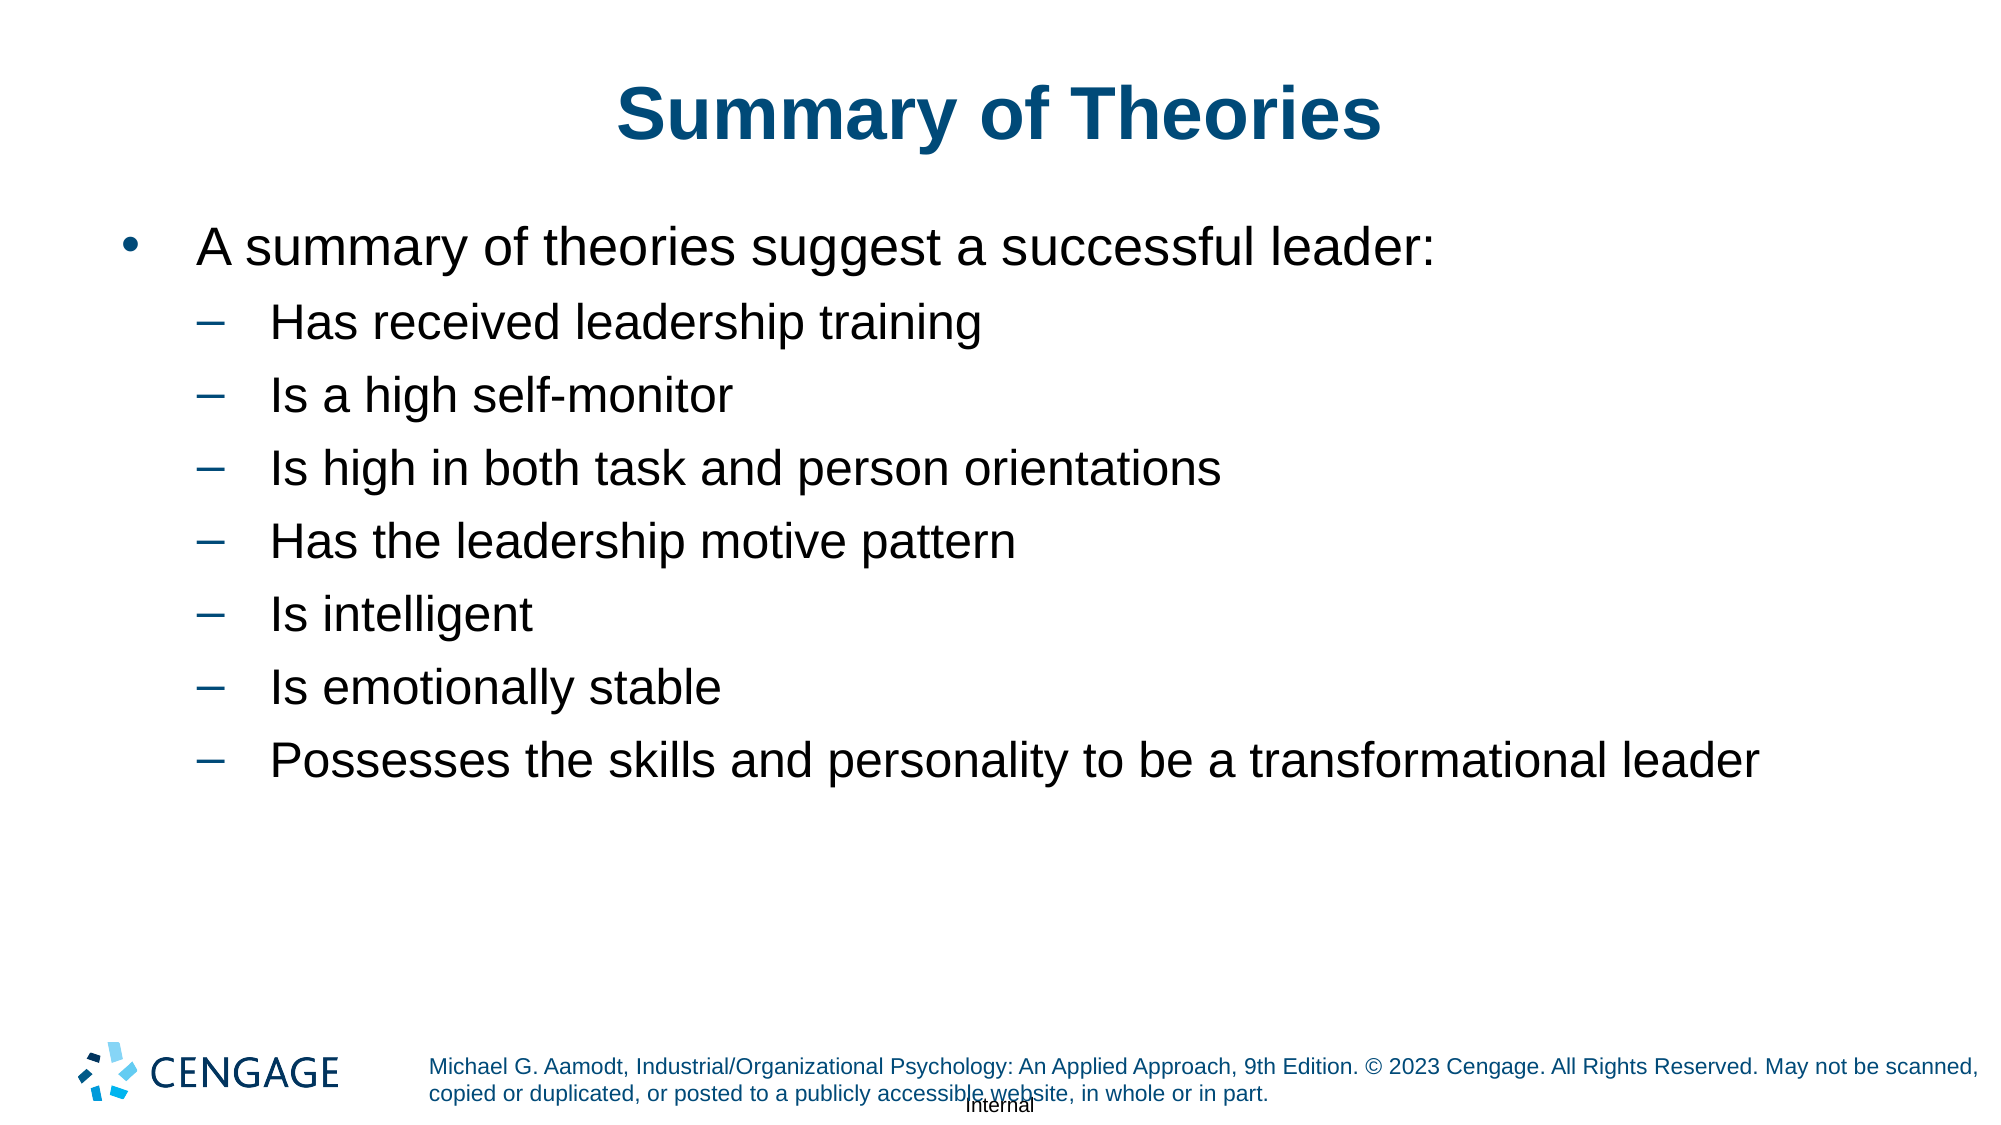

# Summary of Theories
A summary of theories suggest a successful leader:
Has received leadership training
Is a high self-monitor
Is high in both task and person orientations
Has the leadership motive pattern
Is intelligent
Is emotionally stable
Possesses the skills and personality to be a transformational leader